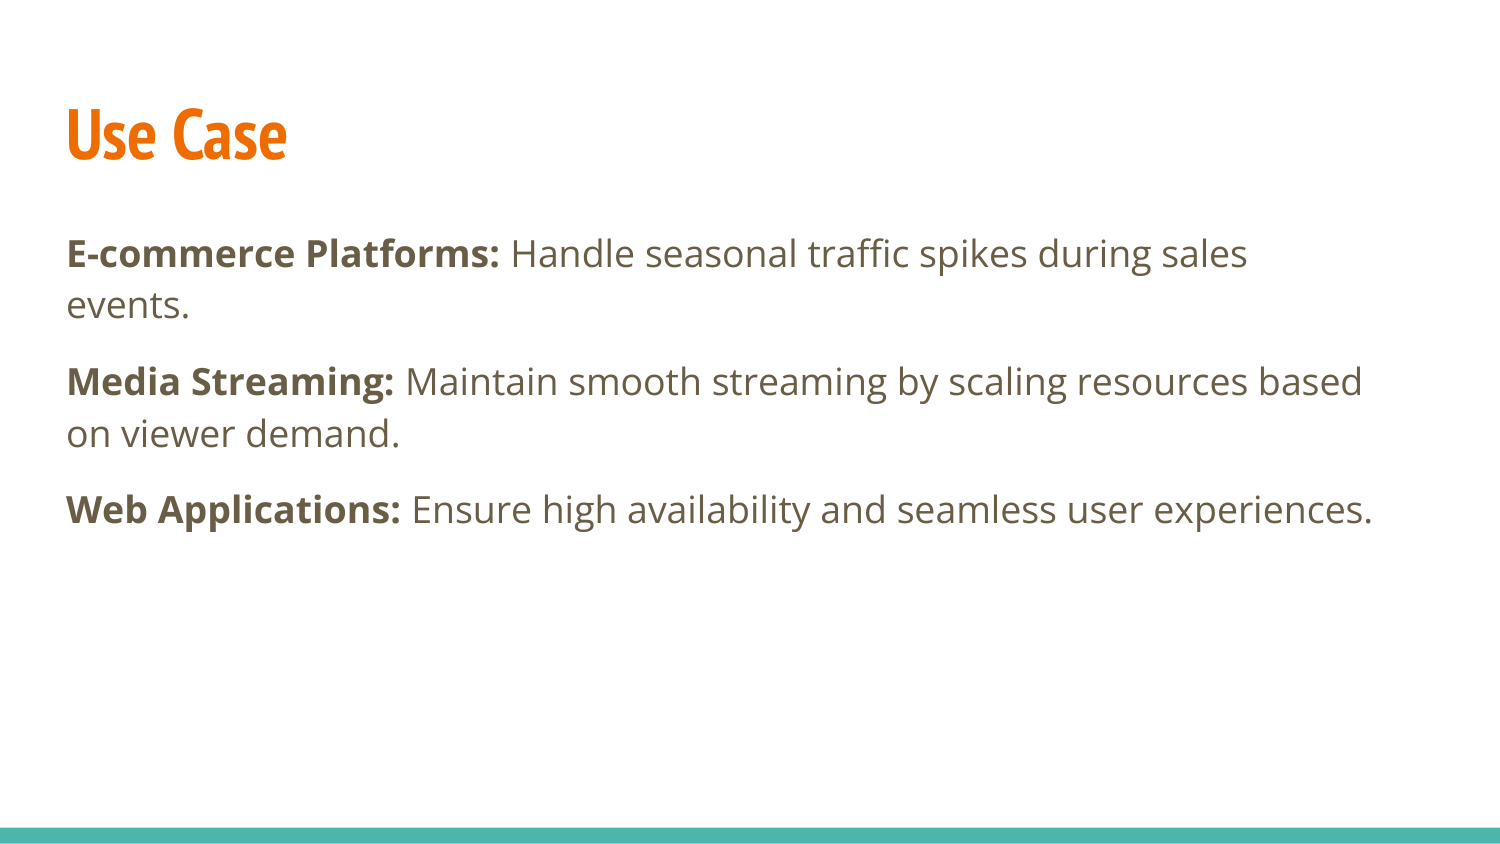

# Use Case
E-commerce Platforms: Handle seasonal traffic spikes during sales events.
Media Streaming: Maintain smooth streaming by scaling resources based on viewer demand.
Web Applications: Ensure high availability and seamless user experiences.